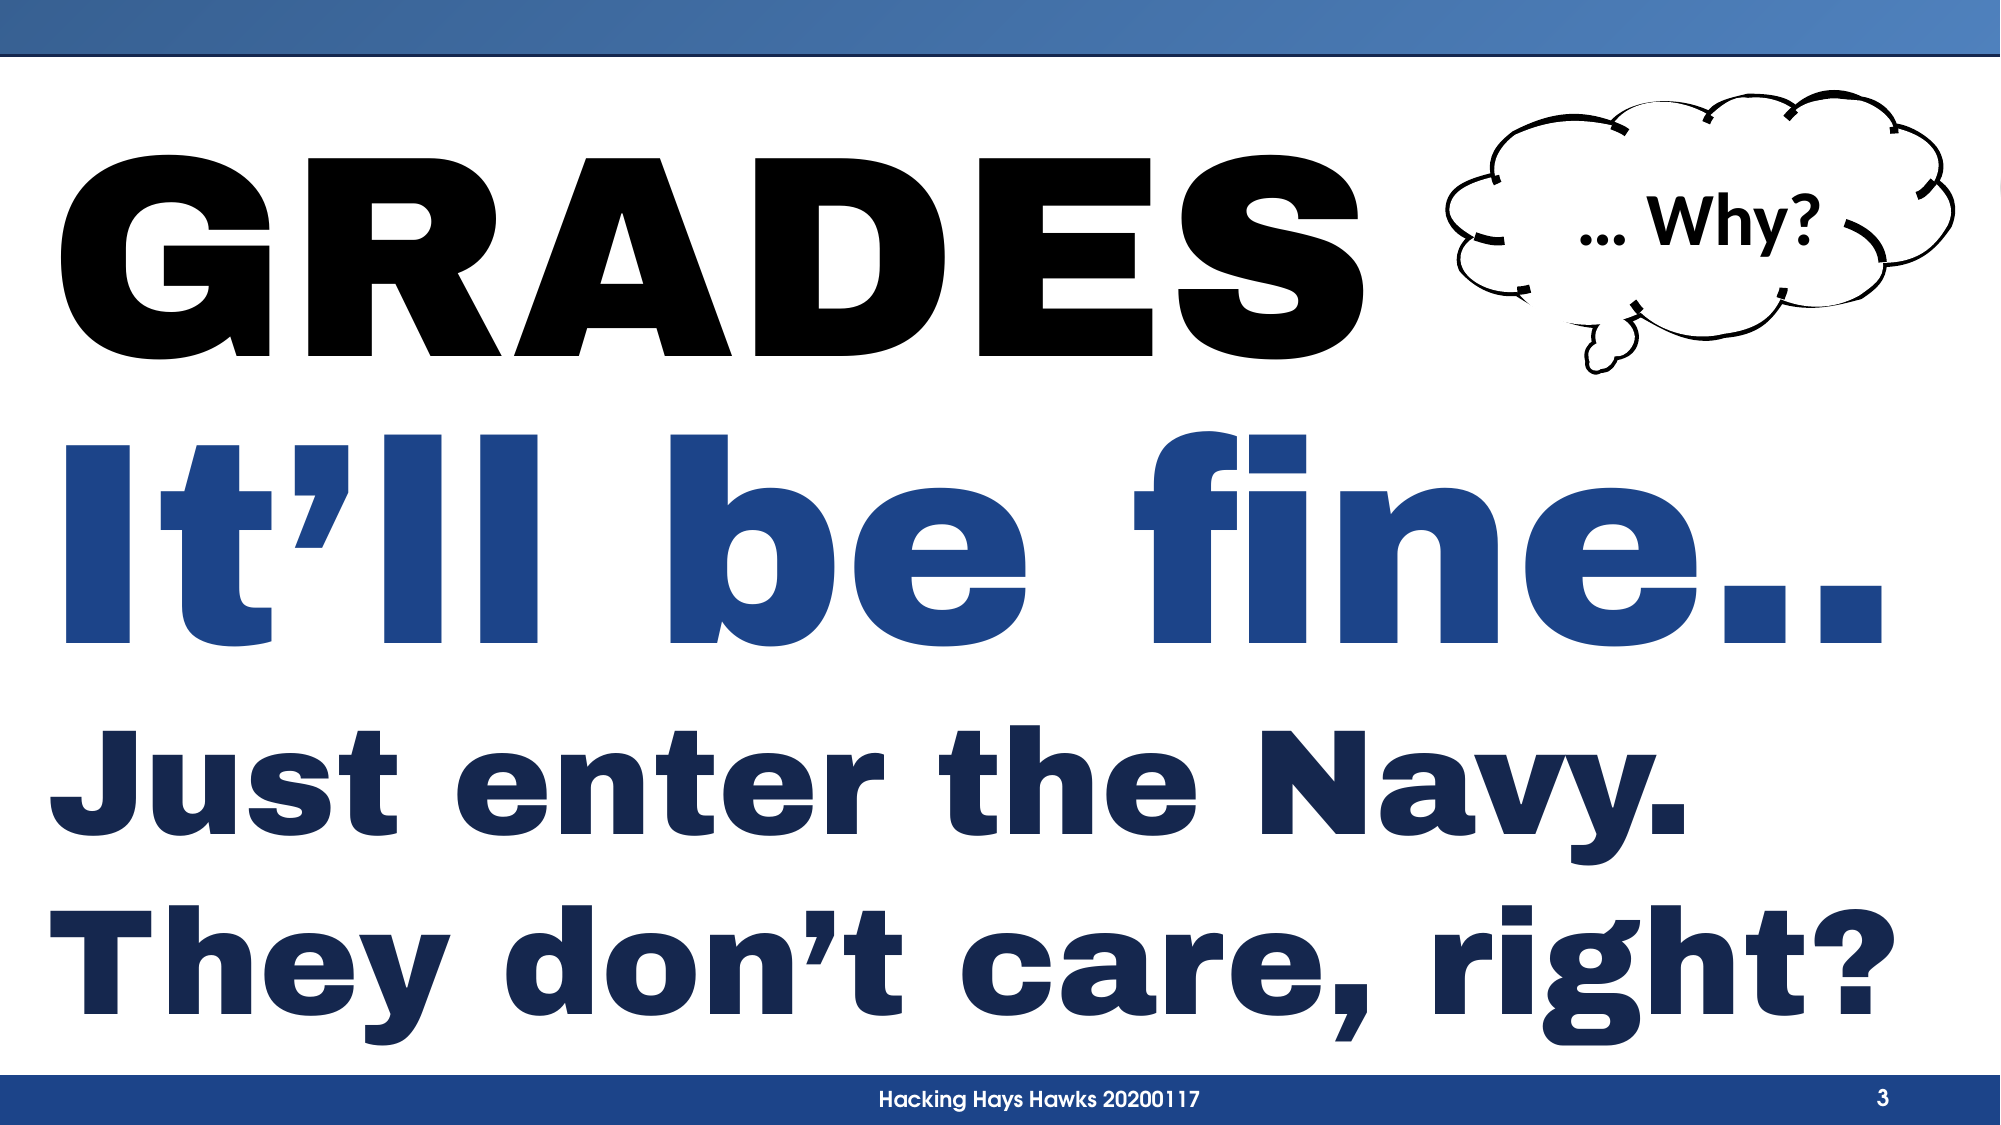

GRADES
… Why?
It’ll be fine..
Just enter the Navy.
They don’t care, right?
3